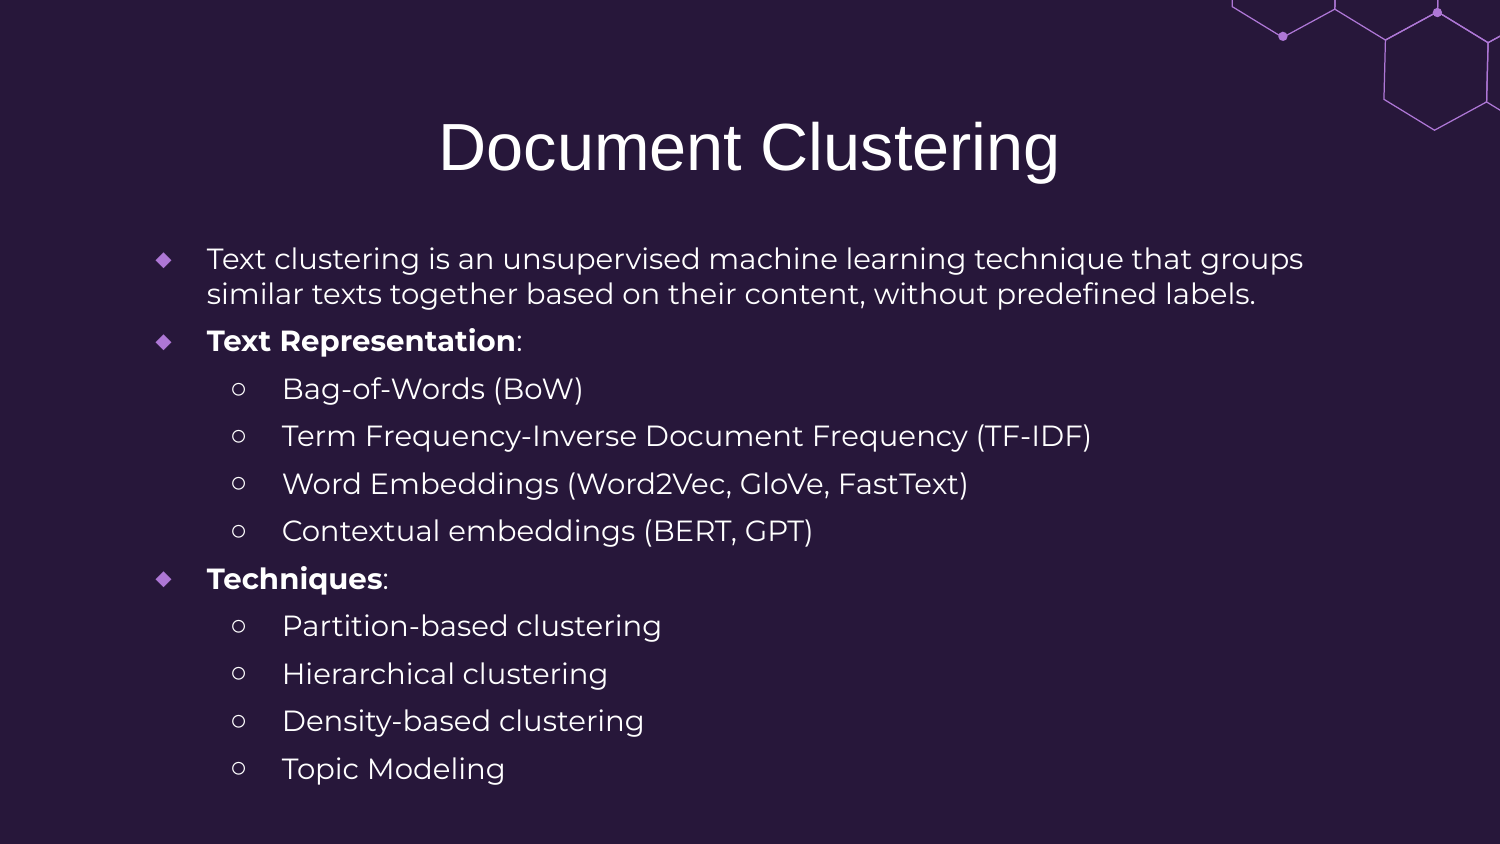

# Document Clustering
Text clustering is an unsupervised machine learning technique that groups similar texts together based on their content, without predefined labels.
Text Representation:
Bag-of-Words (BoW)
Term Frequency-Inverse Document Frequency (TF-IDF)
Word Embeddings (Word2Vec, GloVe, FastText)
Contextual embeddings (BERT, GPT)
Techniques:
Partition-based clustering
Hierarchical clustering
Density-based clustering
Topic Modeling